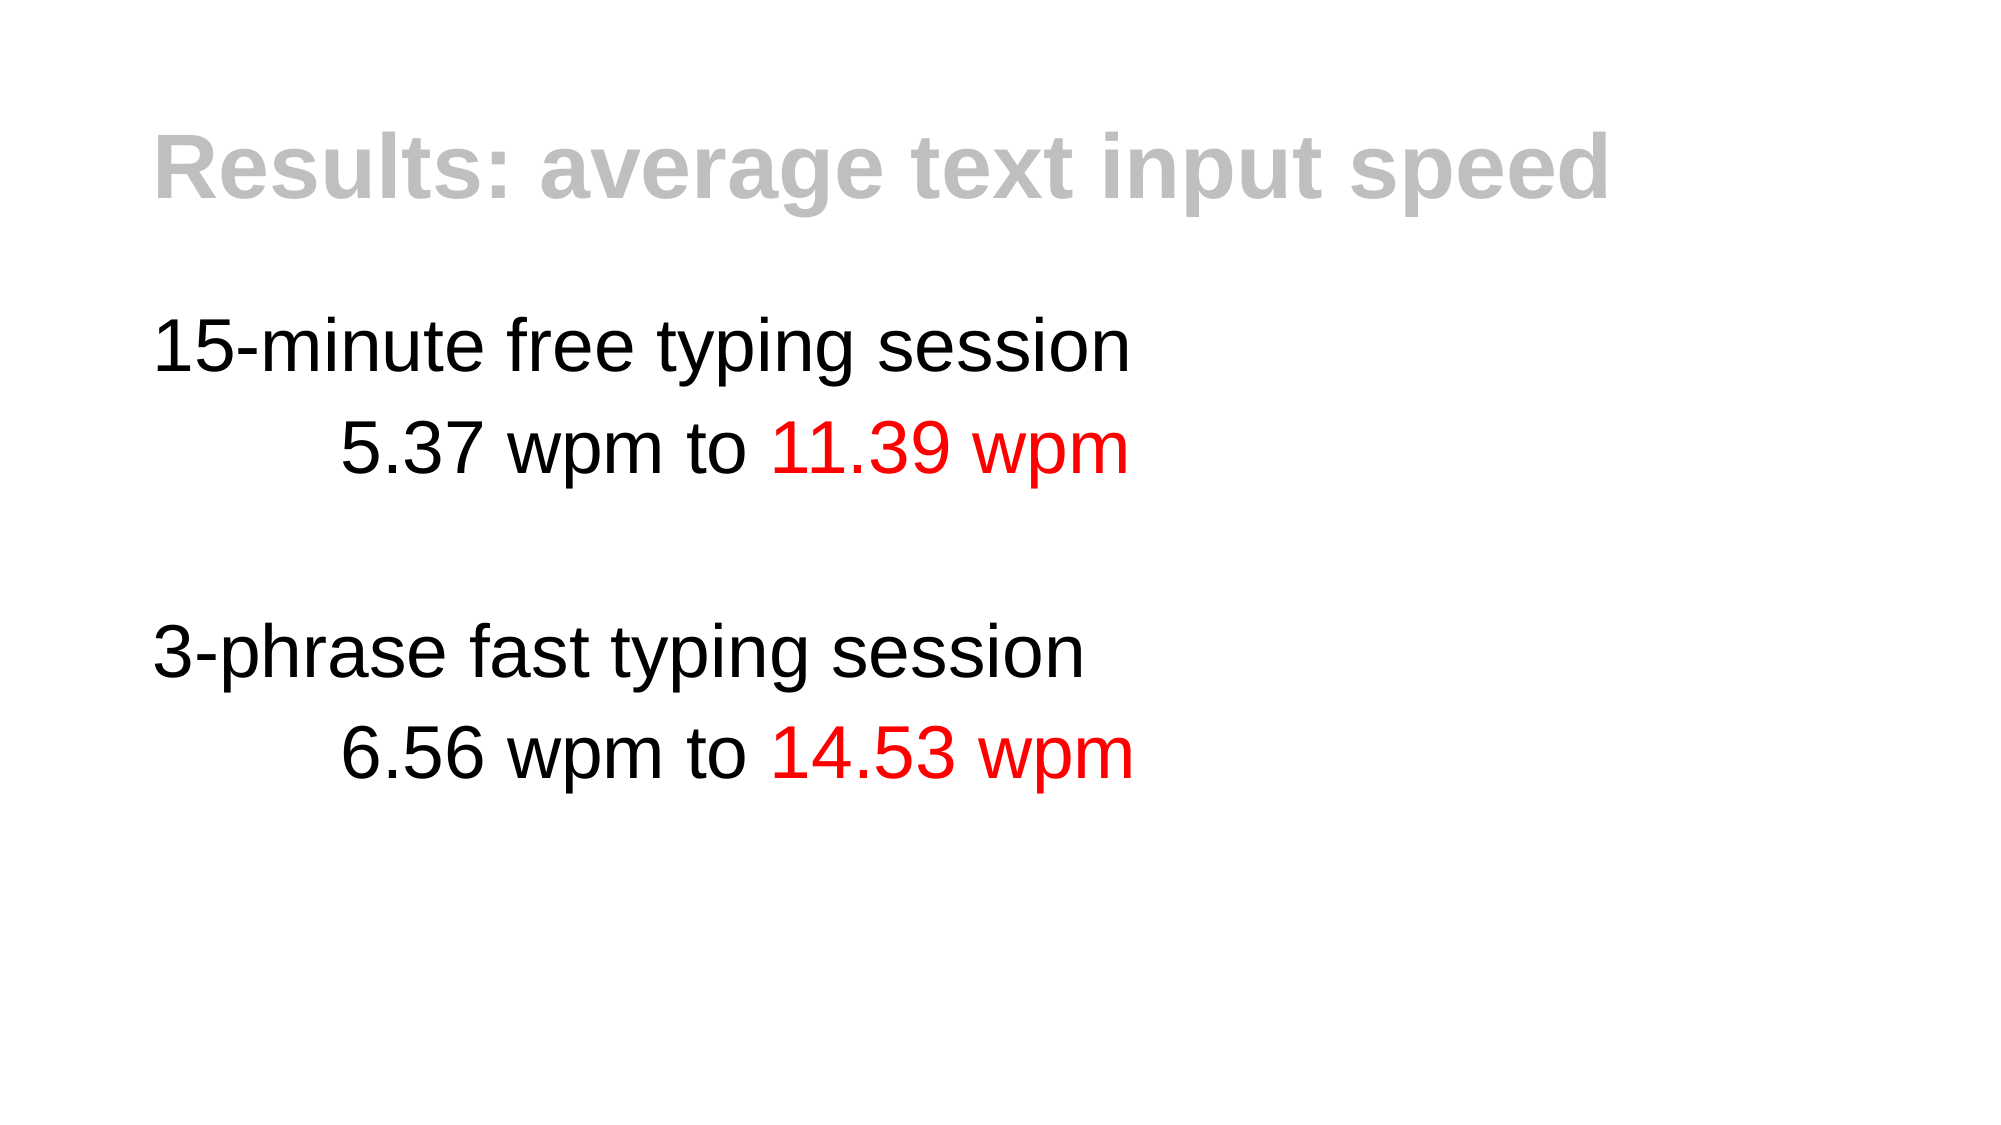

# Results: average text input speed
15-minute free typing session
		5.37 wpm to 11.39 wpm

3-phrase fast typing session
		6.56 wpm to 14.53 wpm